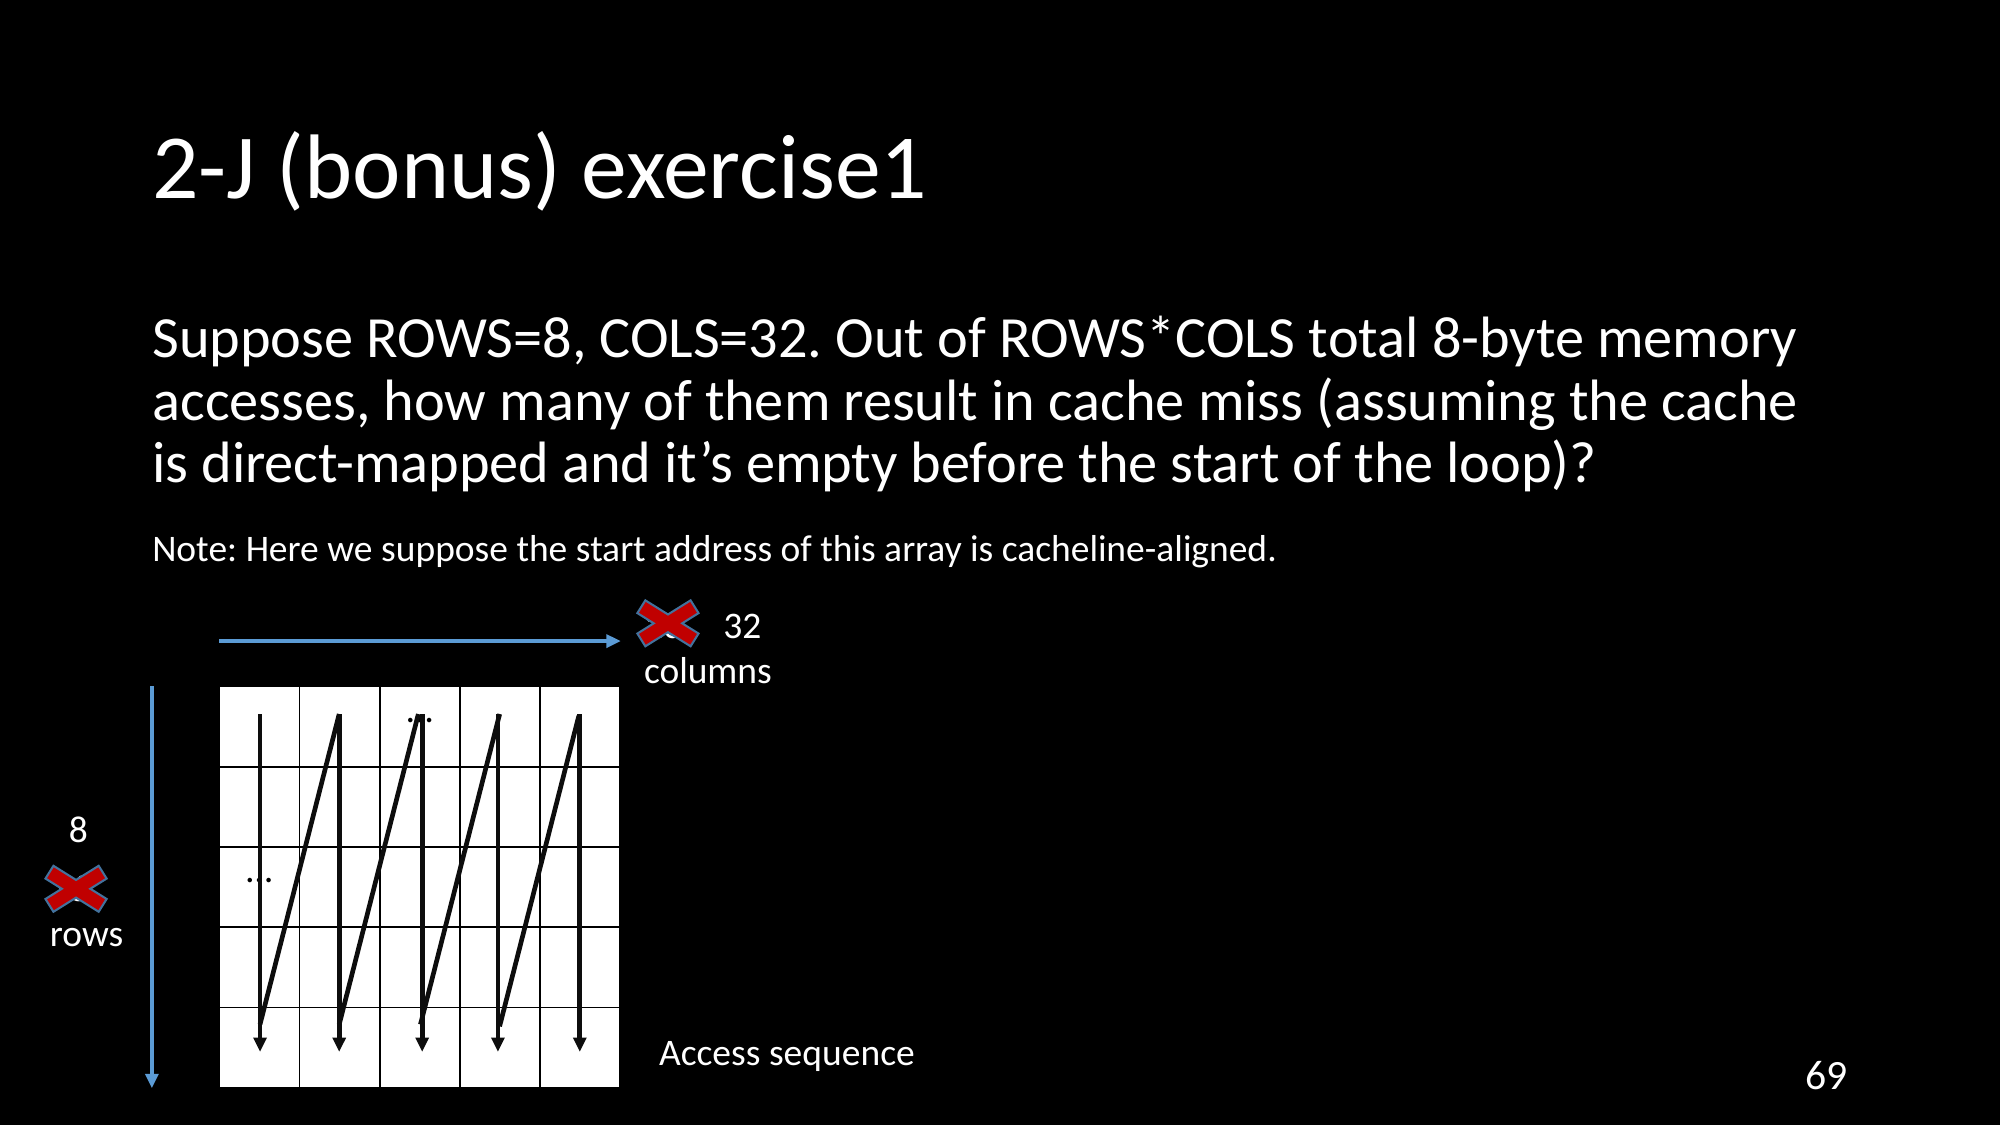

# 2-J (bonus) exercise1
Suppose ROWS=8, COLS=32. Out of ROWS*COLS total 8-byte memory accesses, how many of them result in cache miss (assuming the cache is direct-mapped and it’s empty before the start of the loop)?

Note: Here we suppose the start address of this array is cacheline-aligned.

16
columns
32
|  |  | … |  |  |
| --- | --- | --- | --- | --- |
|  |  |  |  |  |
| … |  |  |  |  |
|  |  |  |  |  |
|  |  |  |  |  |
8
00

16 rows
Access sequence
69